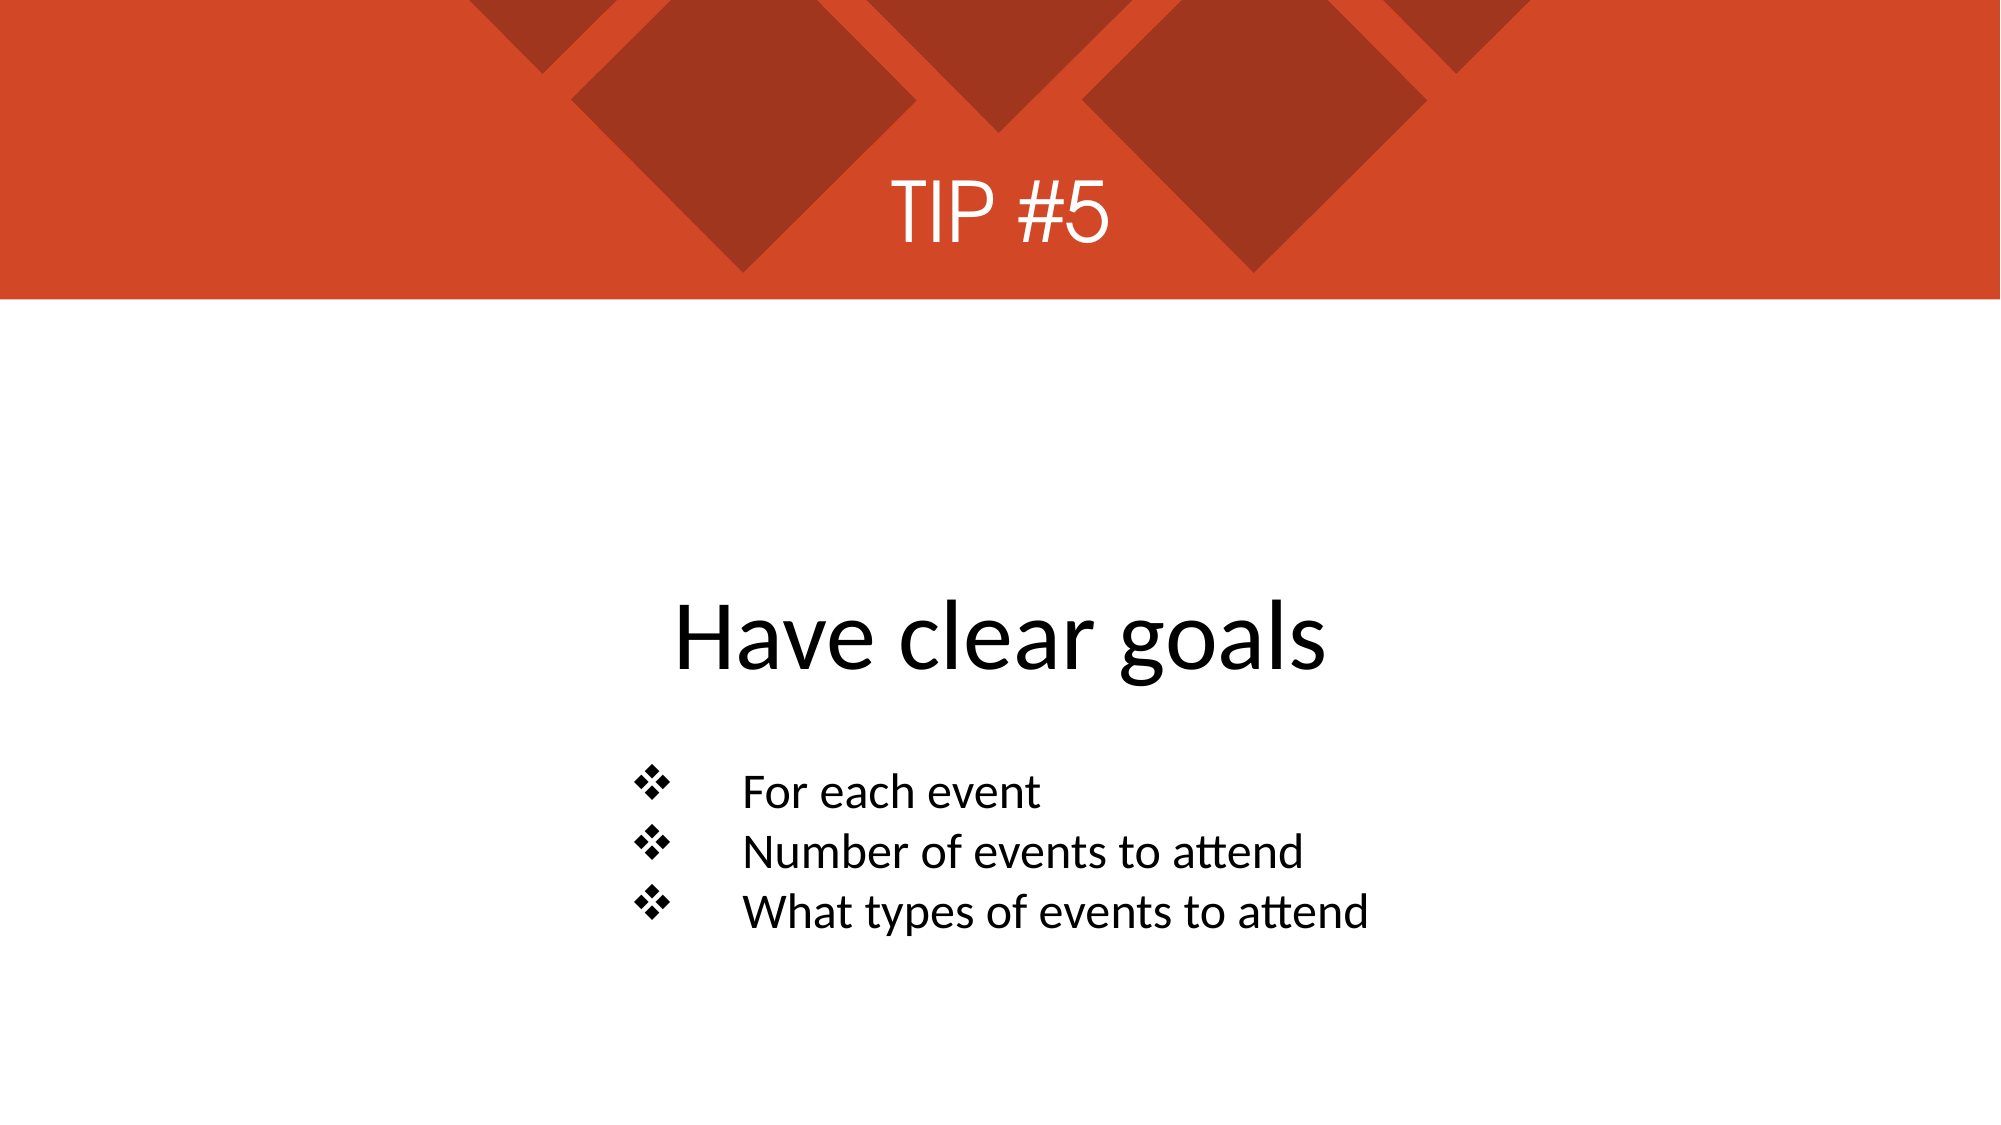

# TIP #5
Have clear goals
For each event
Number of events to attend
What types of events to attend